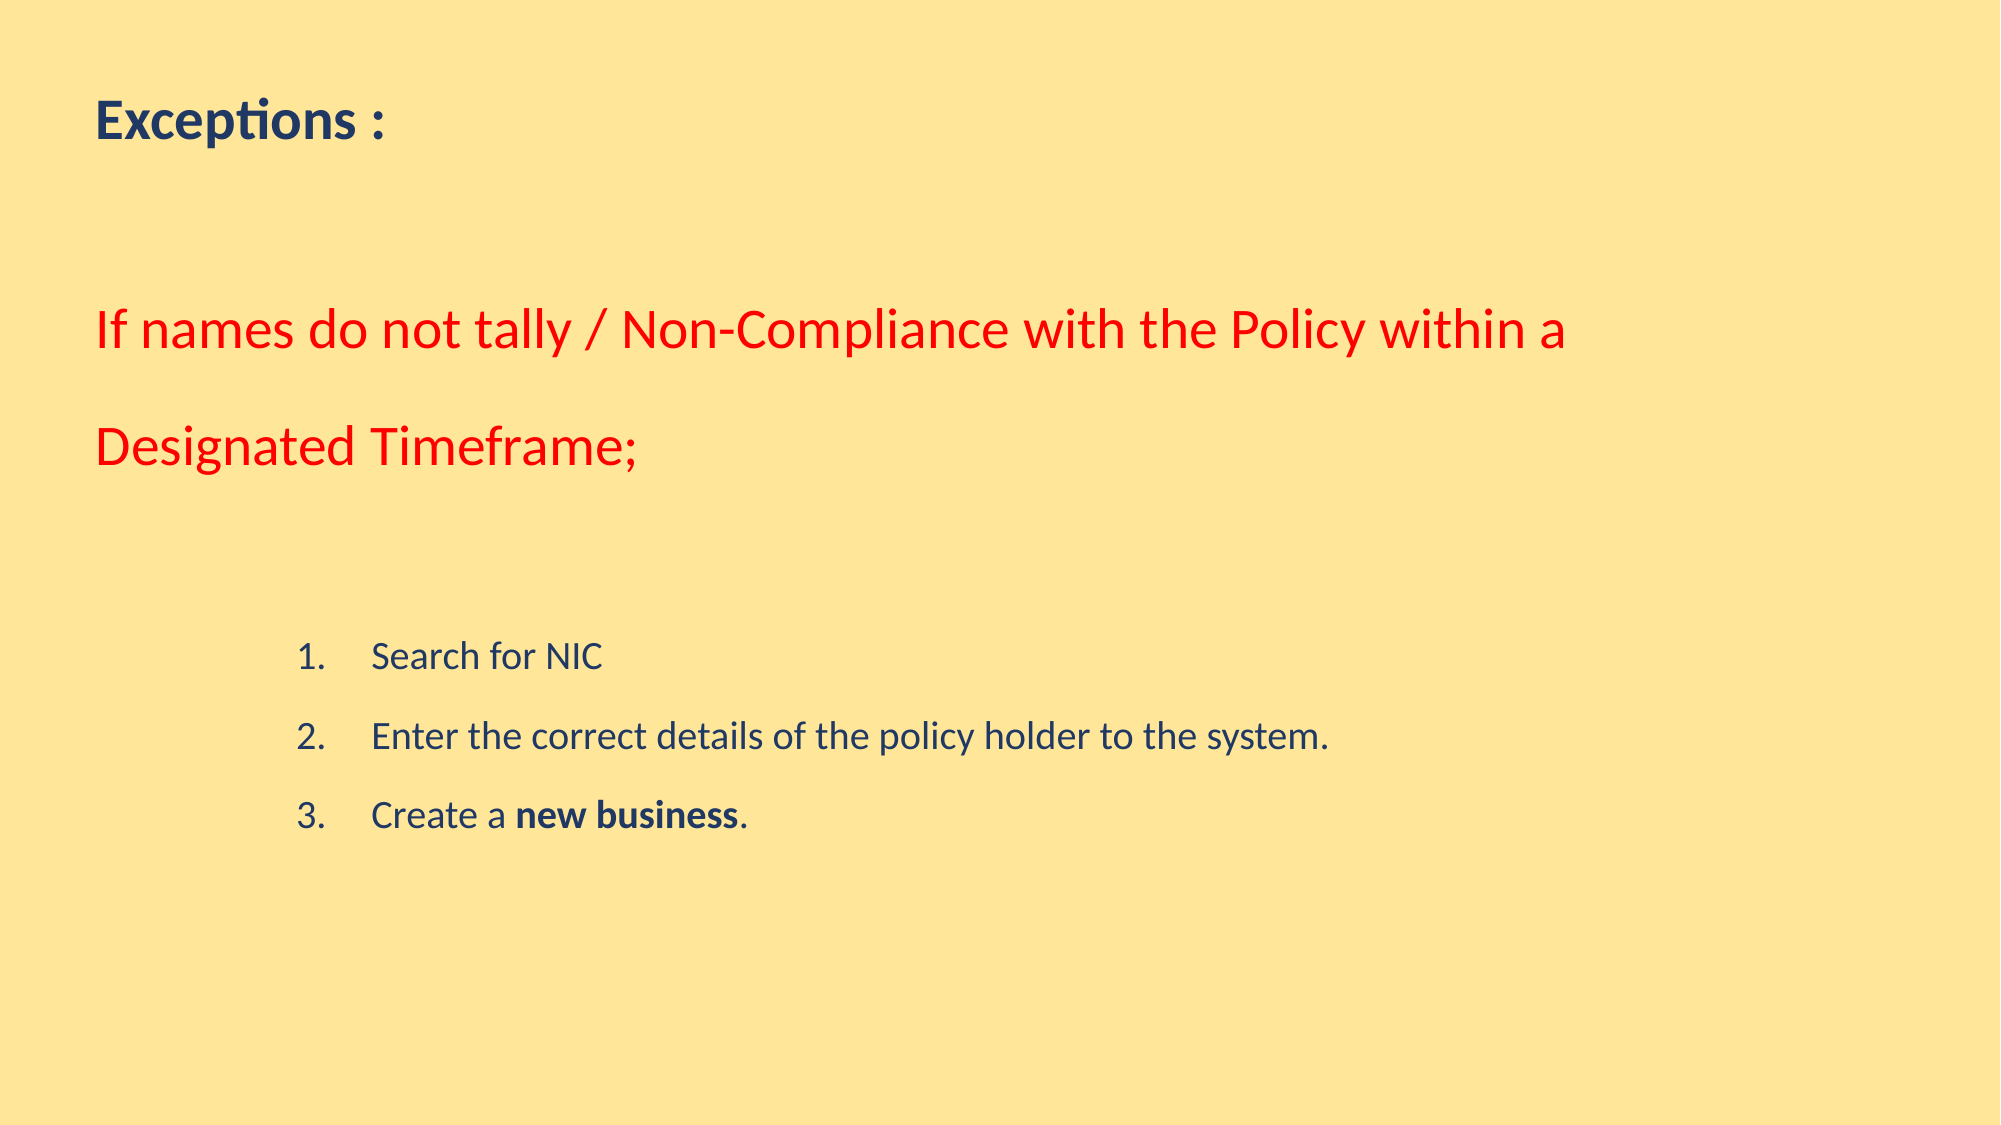

Exceptions :

If names do not tally / Non-Compliance with the Policy within a Designated Timeframe;

Search for NIC
Enter the correct details of the policy holder to the system.
Create a new business.